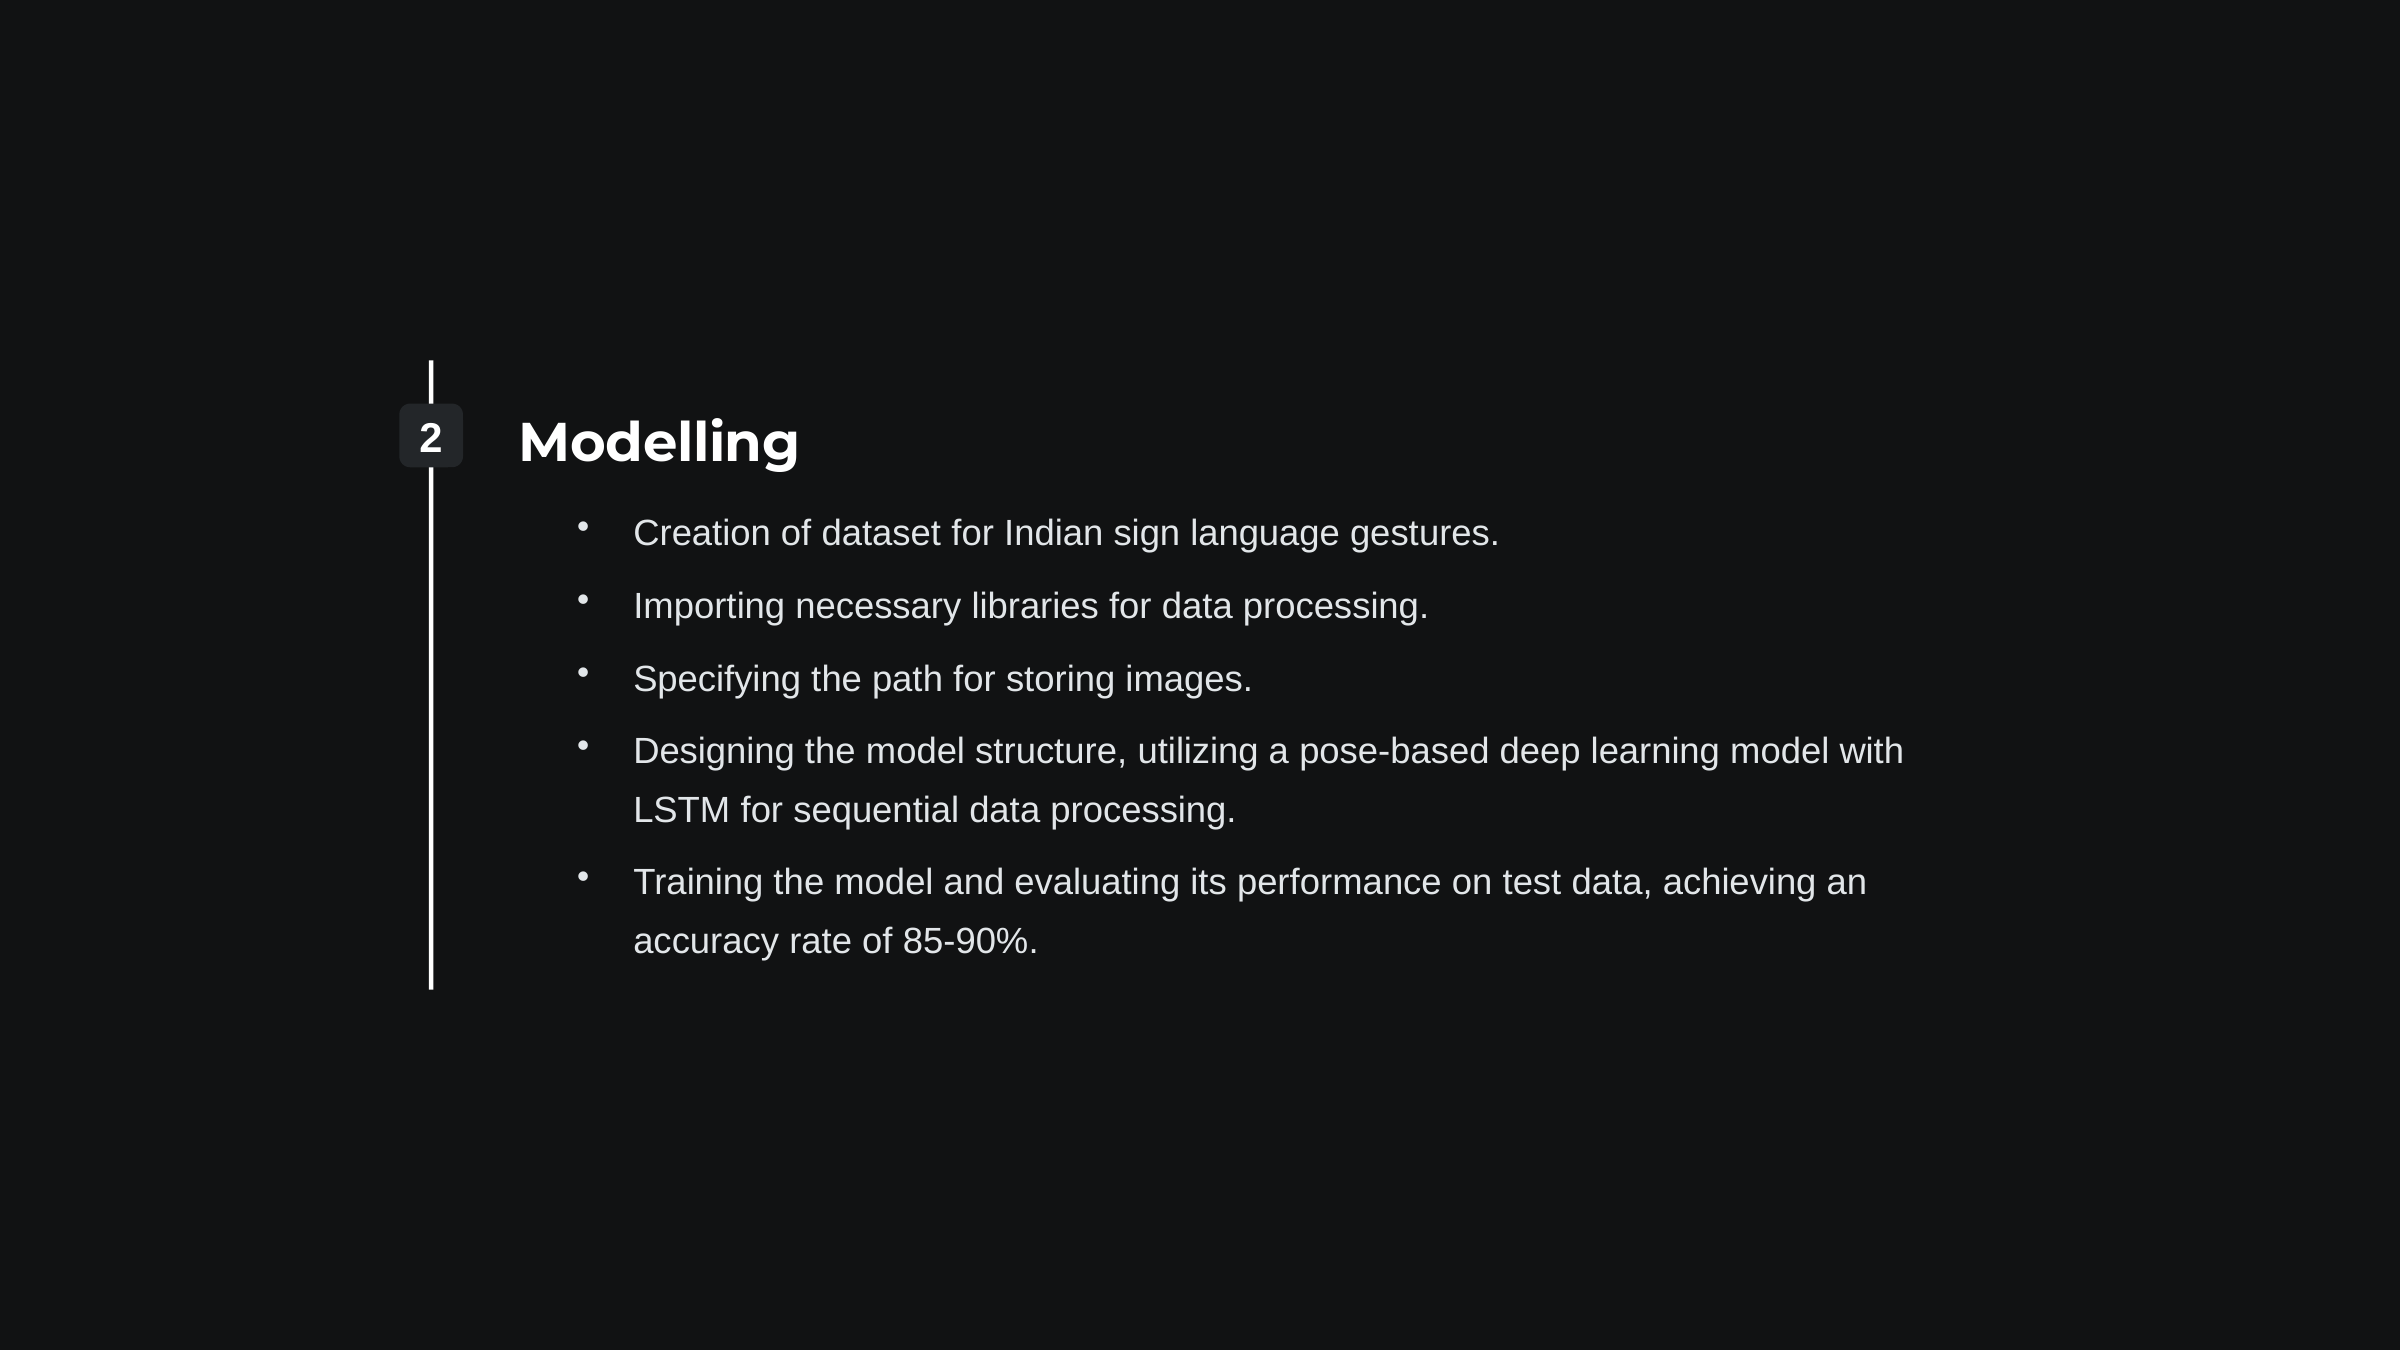

Modelling

2
Creation of dataset for Indian sign language gestures.
Importing necessary libraries for data processing.
Specifying the path for storing images.
Designing the model structure, utilizing a pose-based deep learning model with LSTM for sequential data processing.
Training the model and evaluating its performance on test data, achieving an accuracy rate of 85-90%.